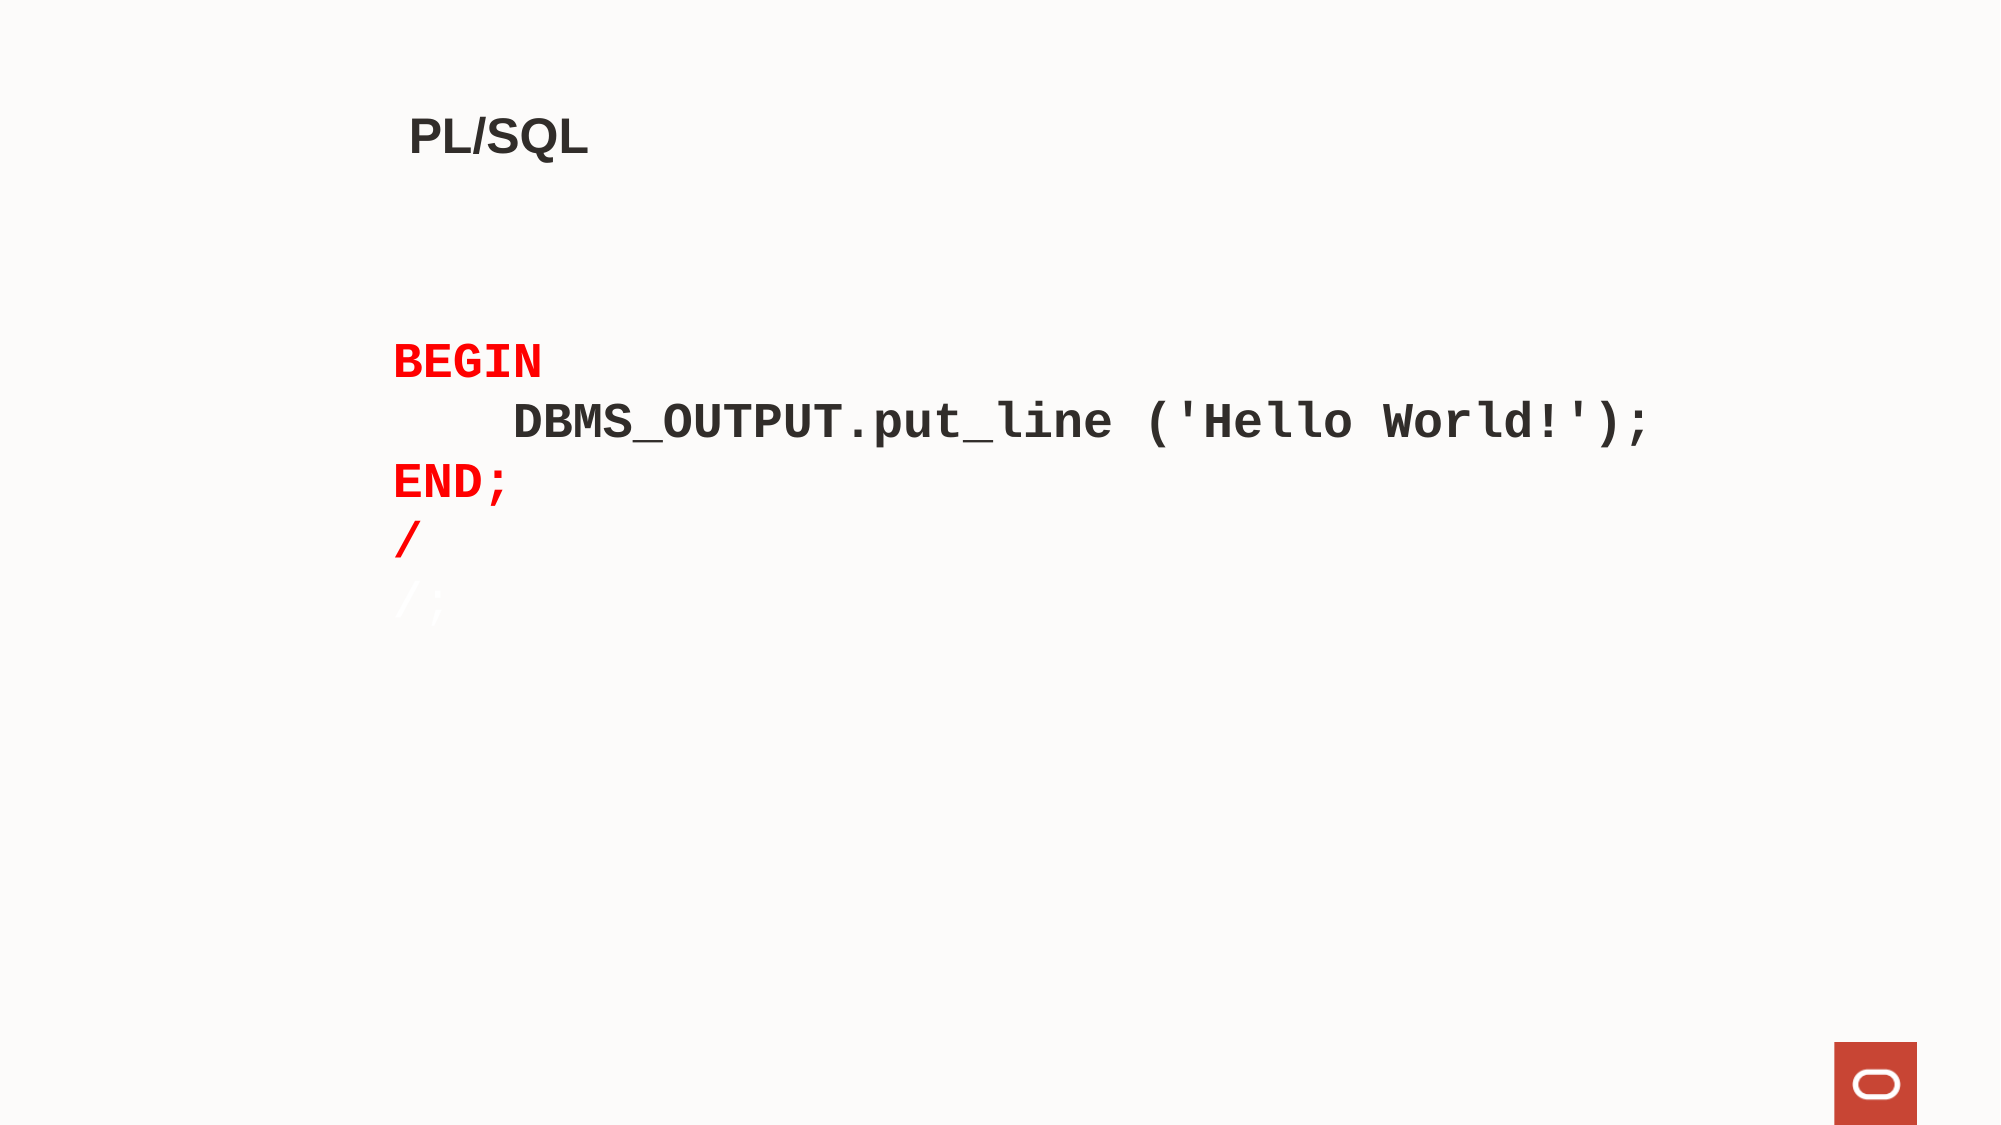

# PL/SQL
BEGIN
    DBMS_OUTPUT.put_line ('Hello World!');
END;
/
/;